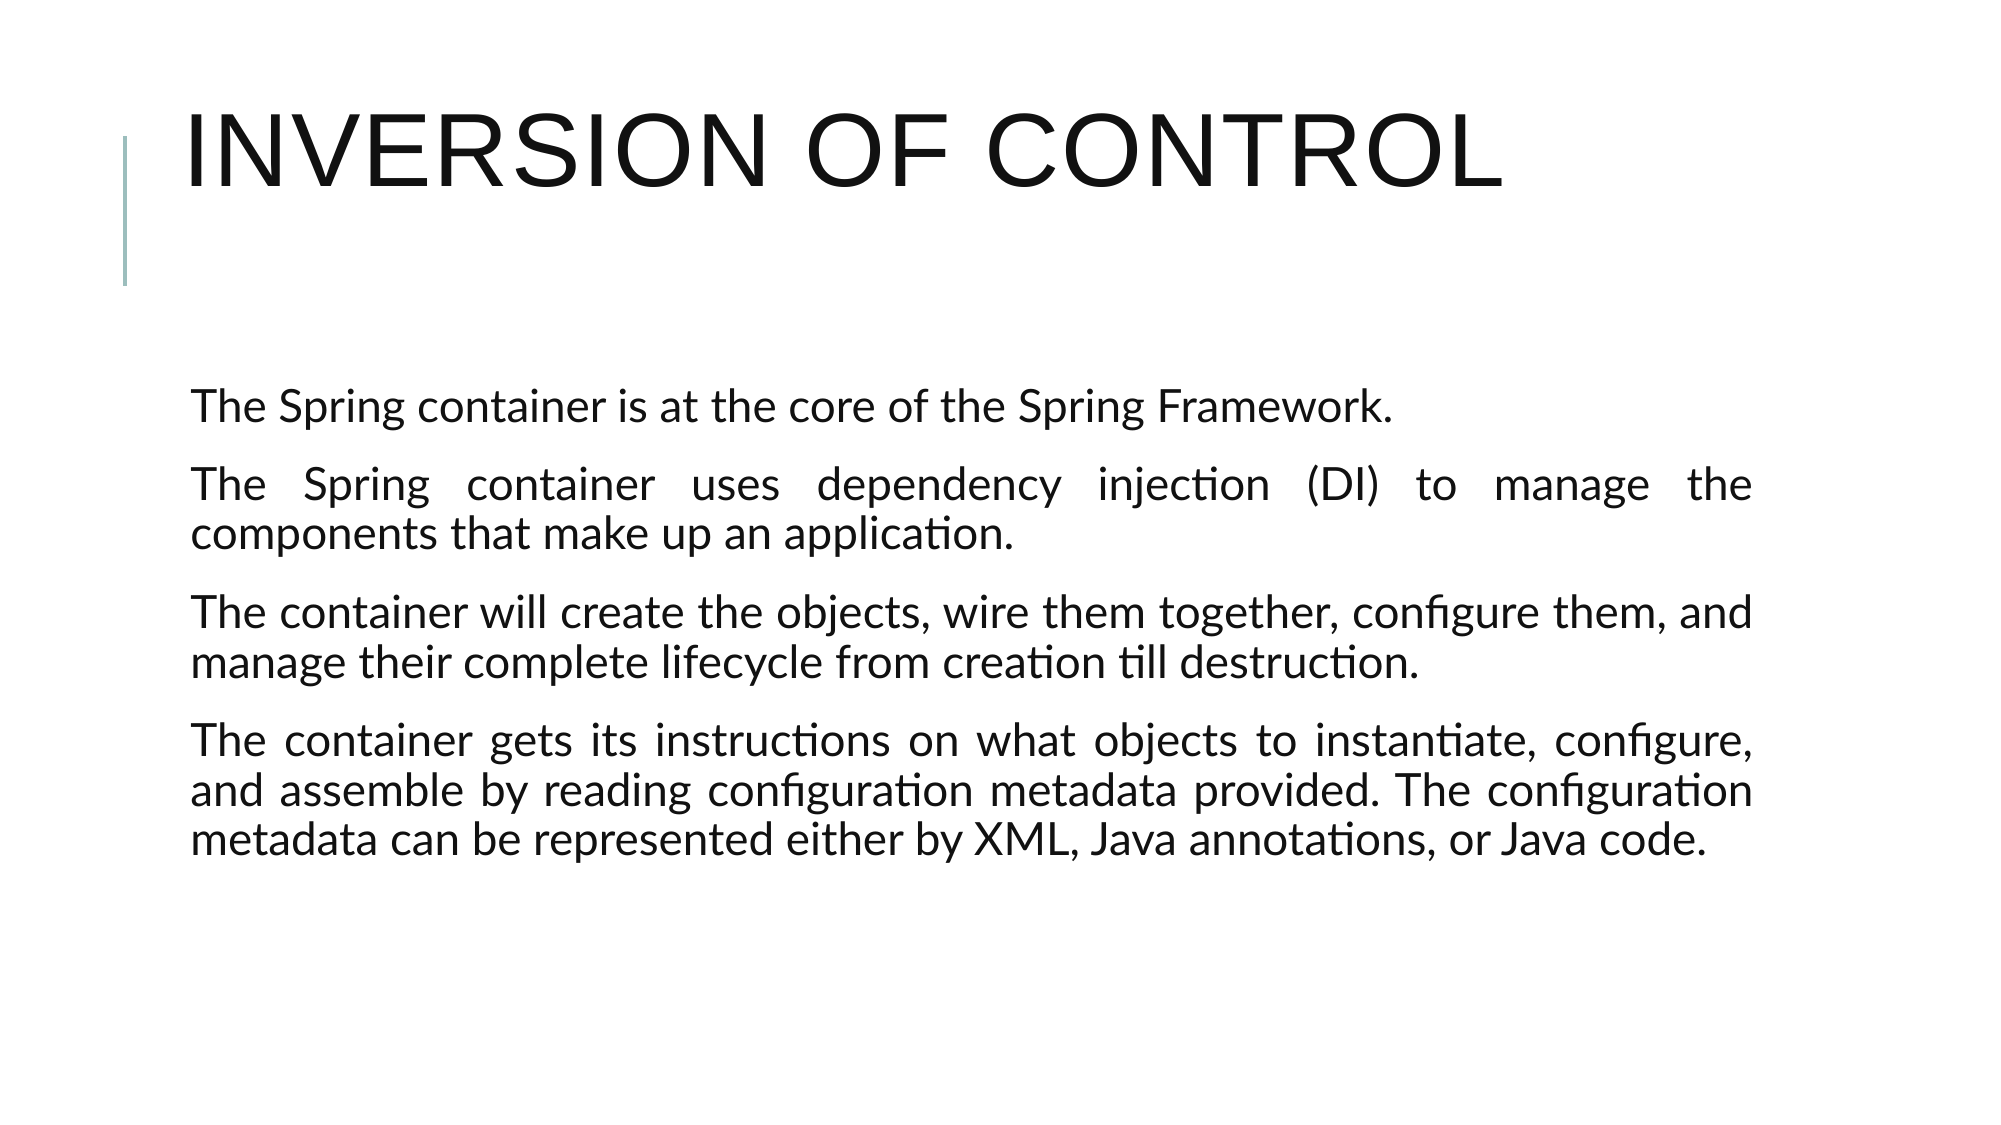

# INVERSION OF CONTROL
The Spring container is at the core of the Spring Framework.
The Spring container uses dependency injection (DI) to manage the components that make up an application.
The container will create the objects, wire them together, configure them, and manage their complete lifecycle from creation till destruction.
The container gets its instructions on what objects to instantiate, configure, and assemble by reading configuration metadata provided. The configuration metadata can be represented either by XML, Java annotations, or Java code.